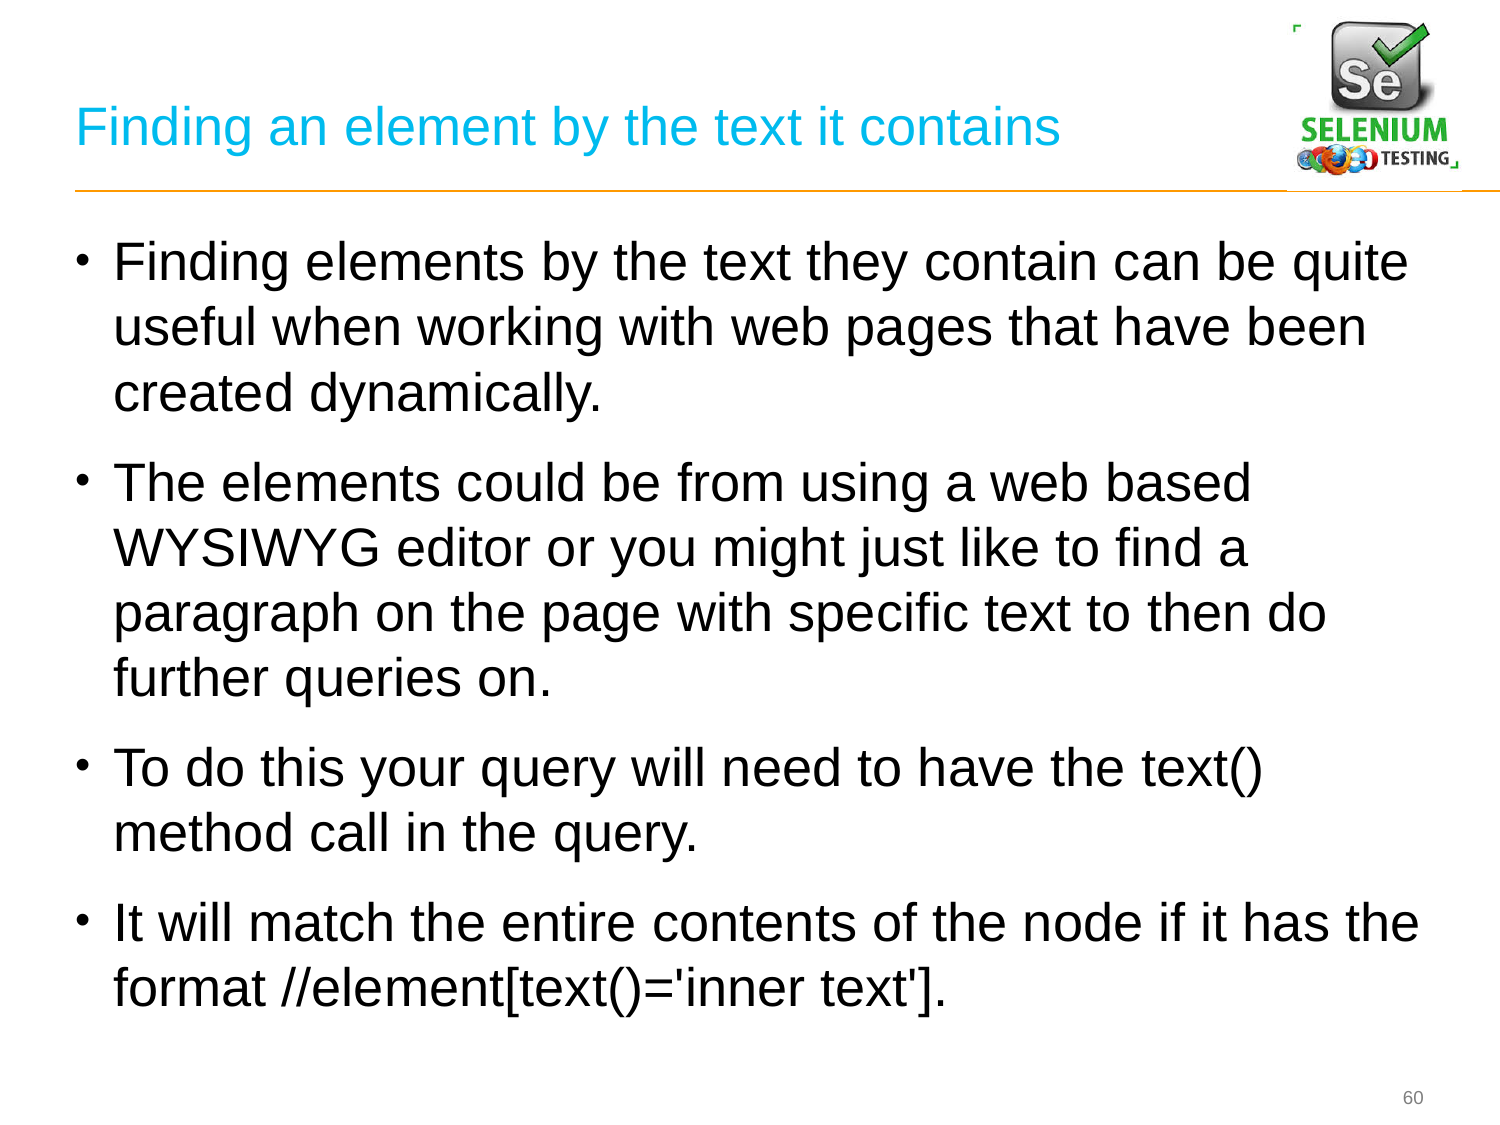

# Finding an element by the text it contains
Finding elements by the text they contain can be quite useful when working with web pages that have been created dynamically.
The elements could be from using a web based WYSIWYG editor or you might just like to find a paragraph on the page with specific text to then do further queries on.
To do this your query will need to have the text() method call in the query.
It will match the entire contents of the node if it has the format //element[text()='inner text'].